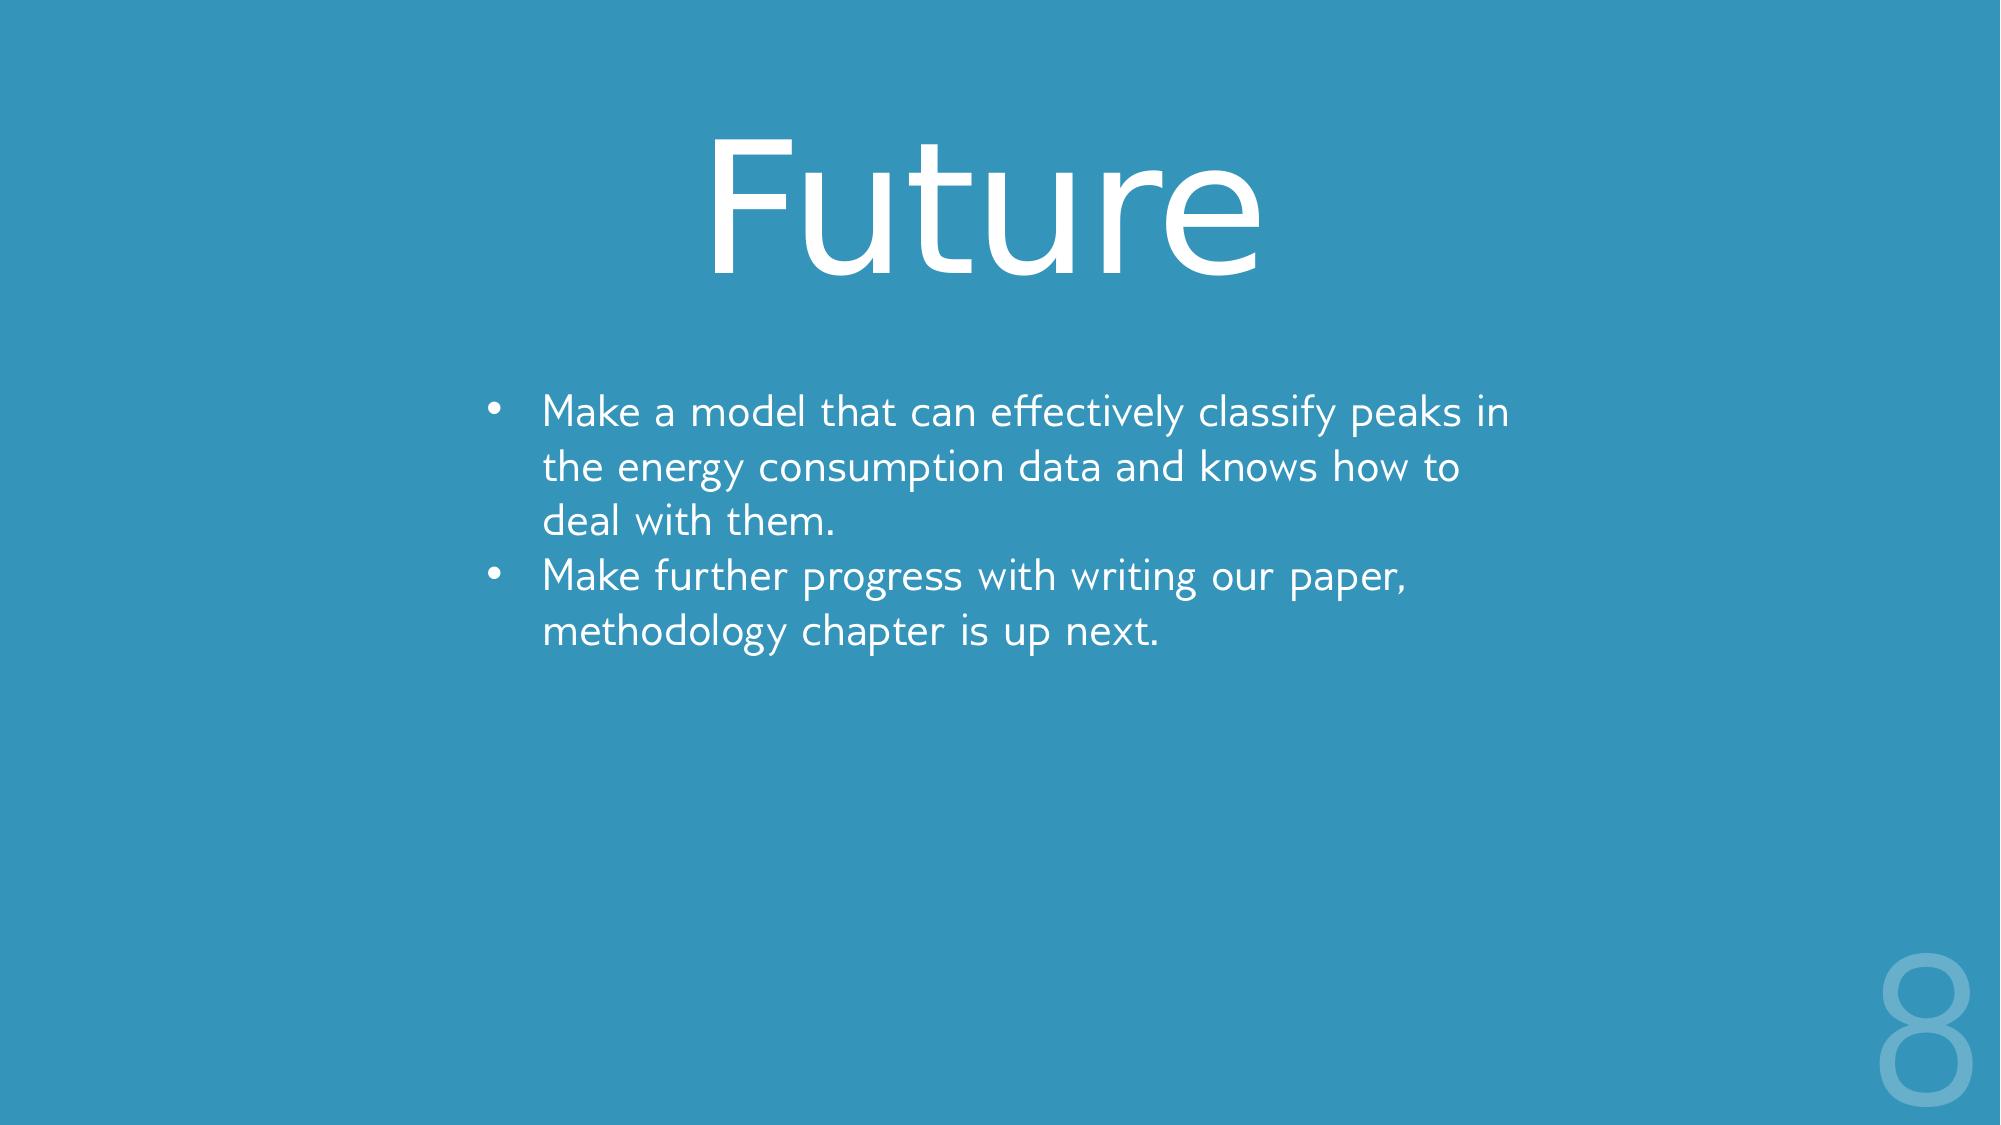

# Future

Make a model that can effectively classify peaks in the energy consumption data and knows how to deal with them.
Make further progress with writing our paper, methodology chapter is up next.
8